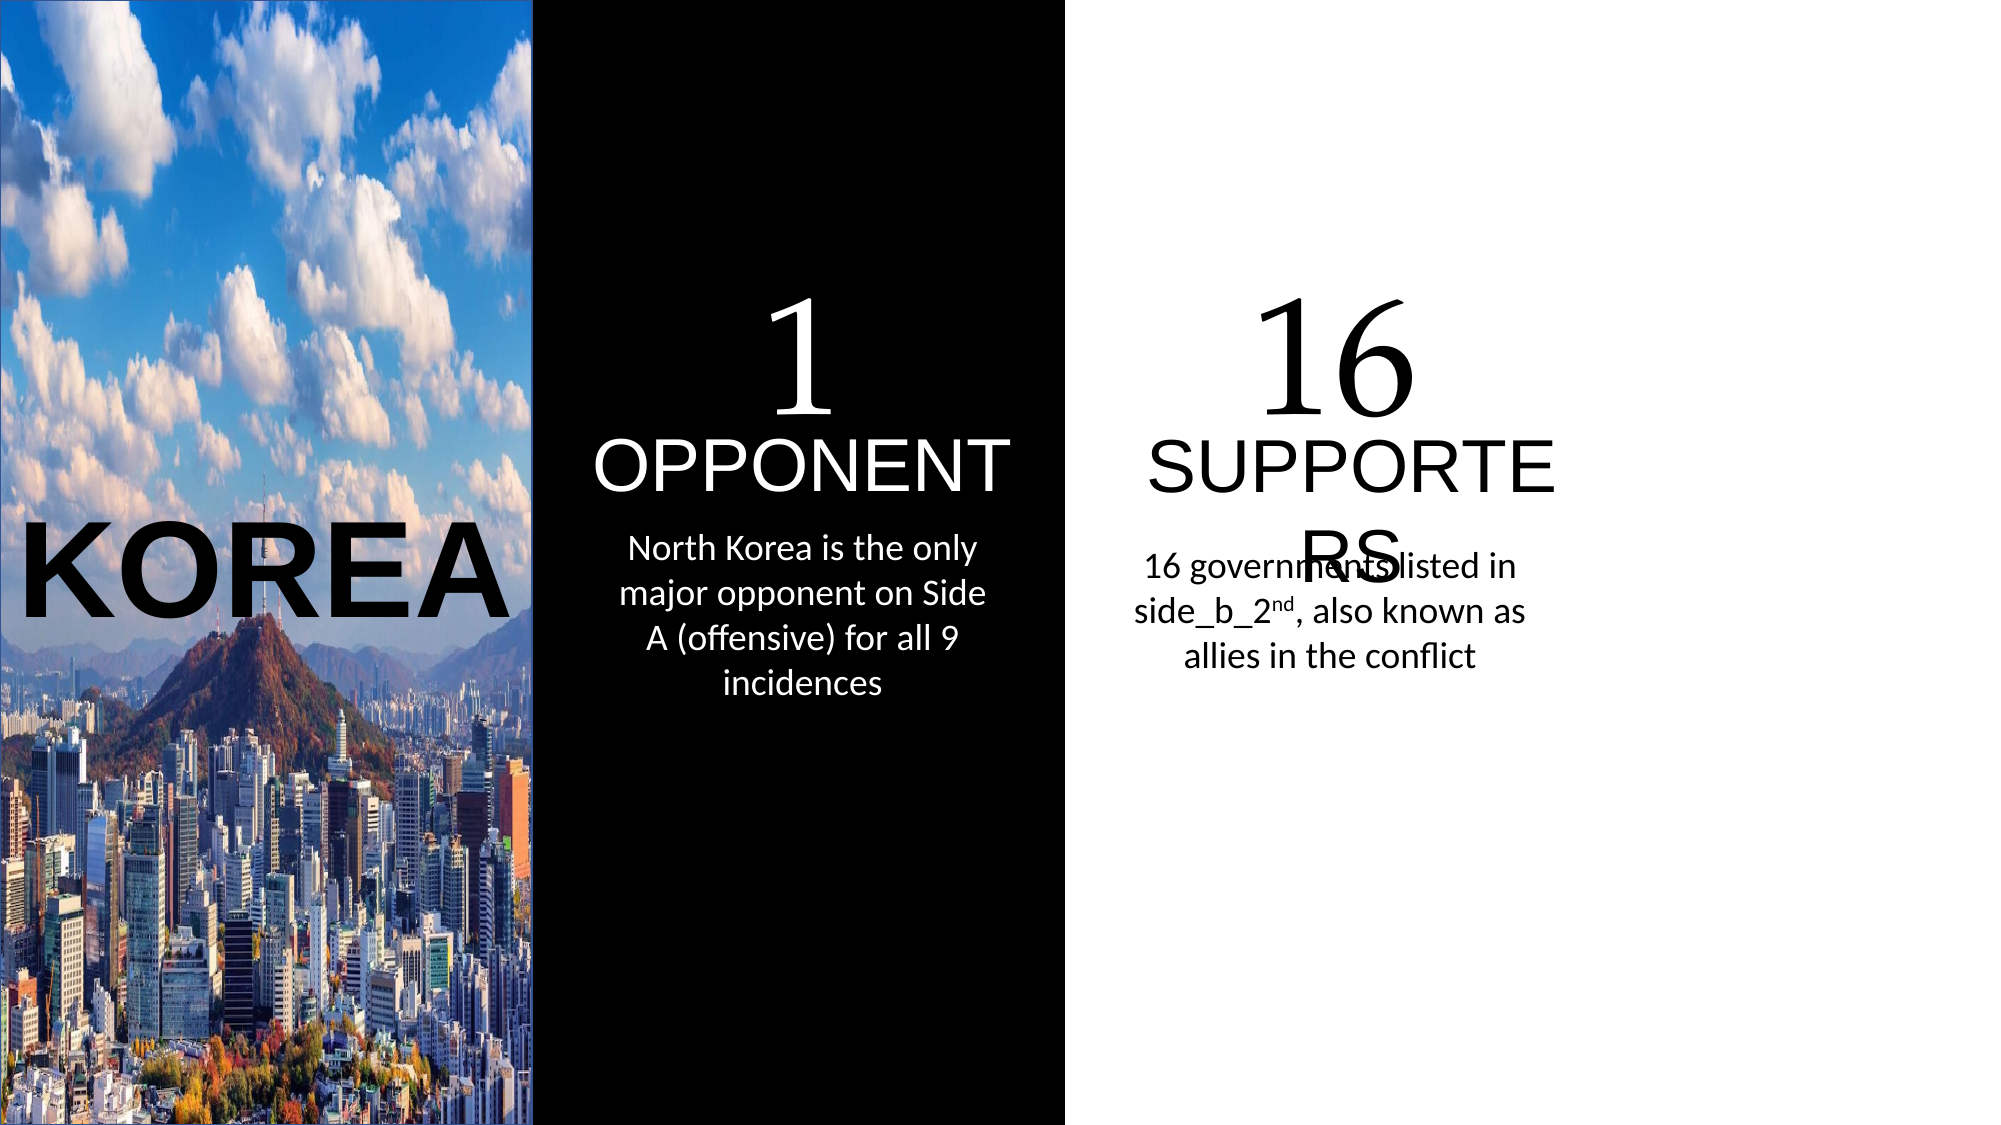

KOREA

16
1
100%
9
INCIDENCES
TERRITORY
OPPONENT
SUPPORTERS
North Korea is the only major opponent on Side A (offensive) for all 9 incidences
All incidences involve one particular government (!) over territory
Only 0.03% of the dataset involves South Korea.
16 governments listed in side_b_2nd, also known as allies in the conflict